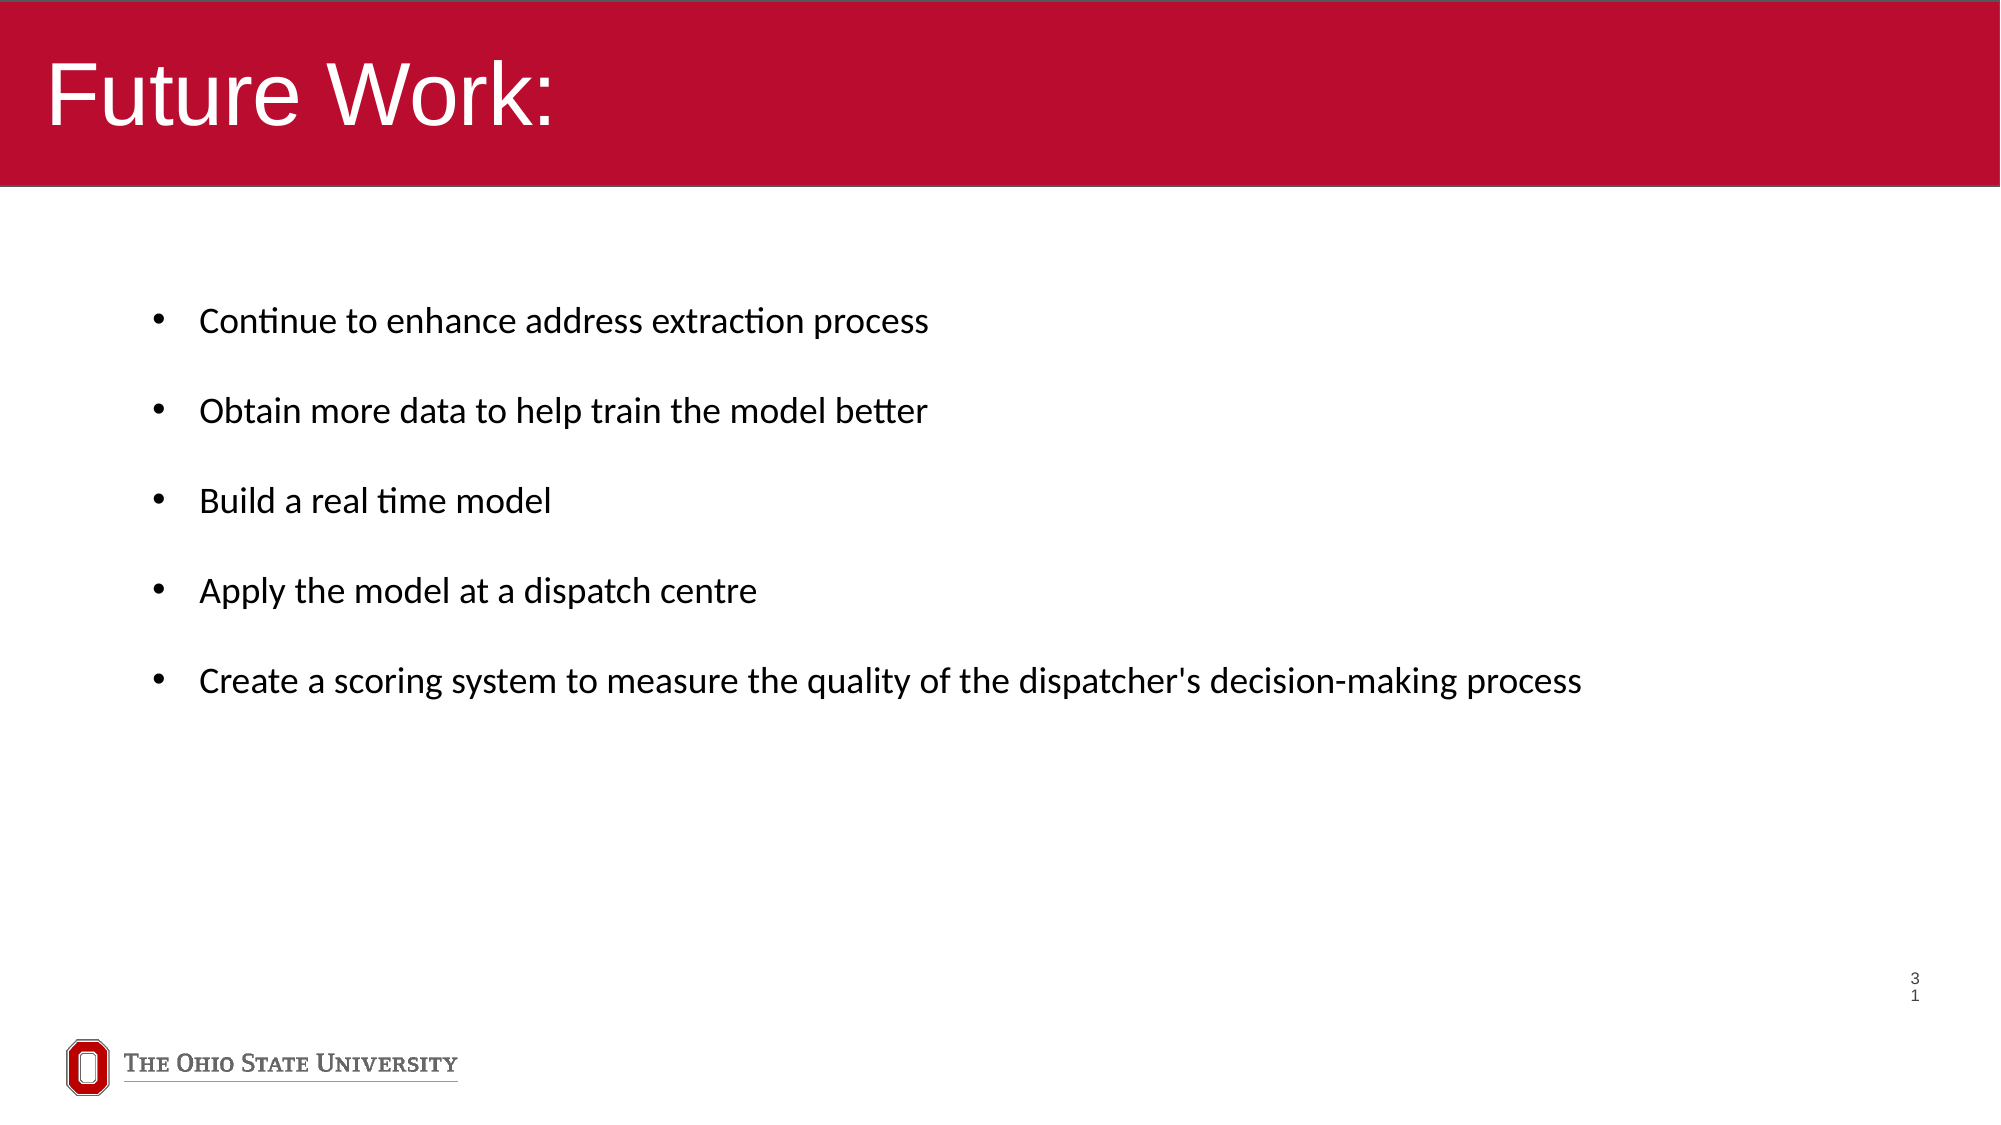

# Future Work:
Continue to enhance address extraction process
Obtain more data to help train the model better
Build a real time model
Apply the model at a dispatch centre
Create a scoring system to measure the quality of the dispatcher's decision-making process

31